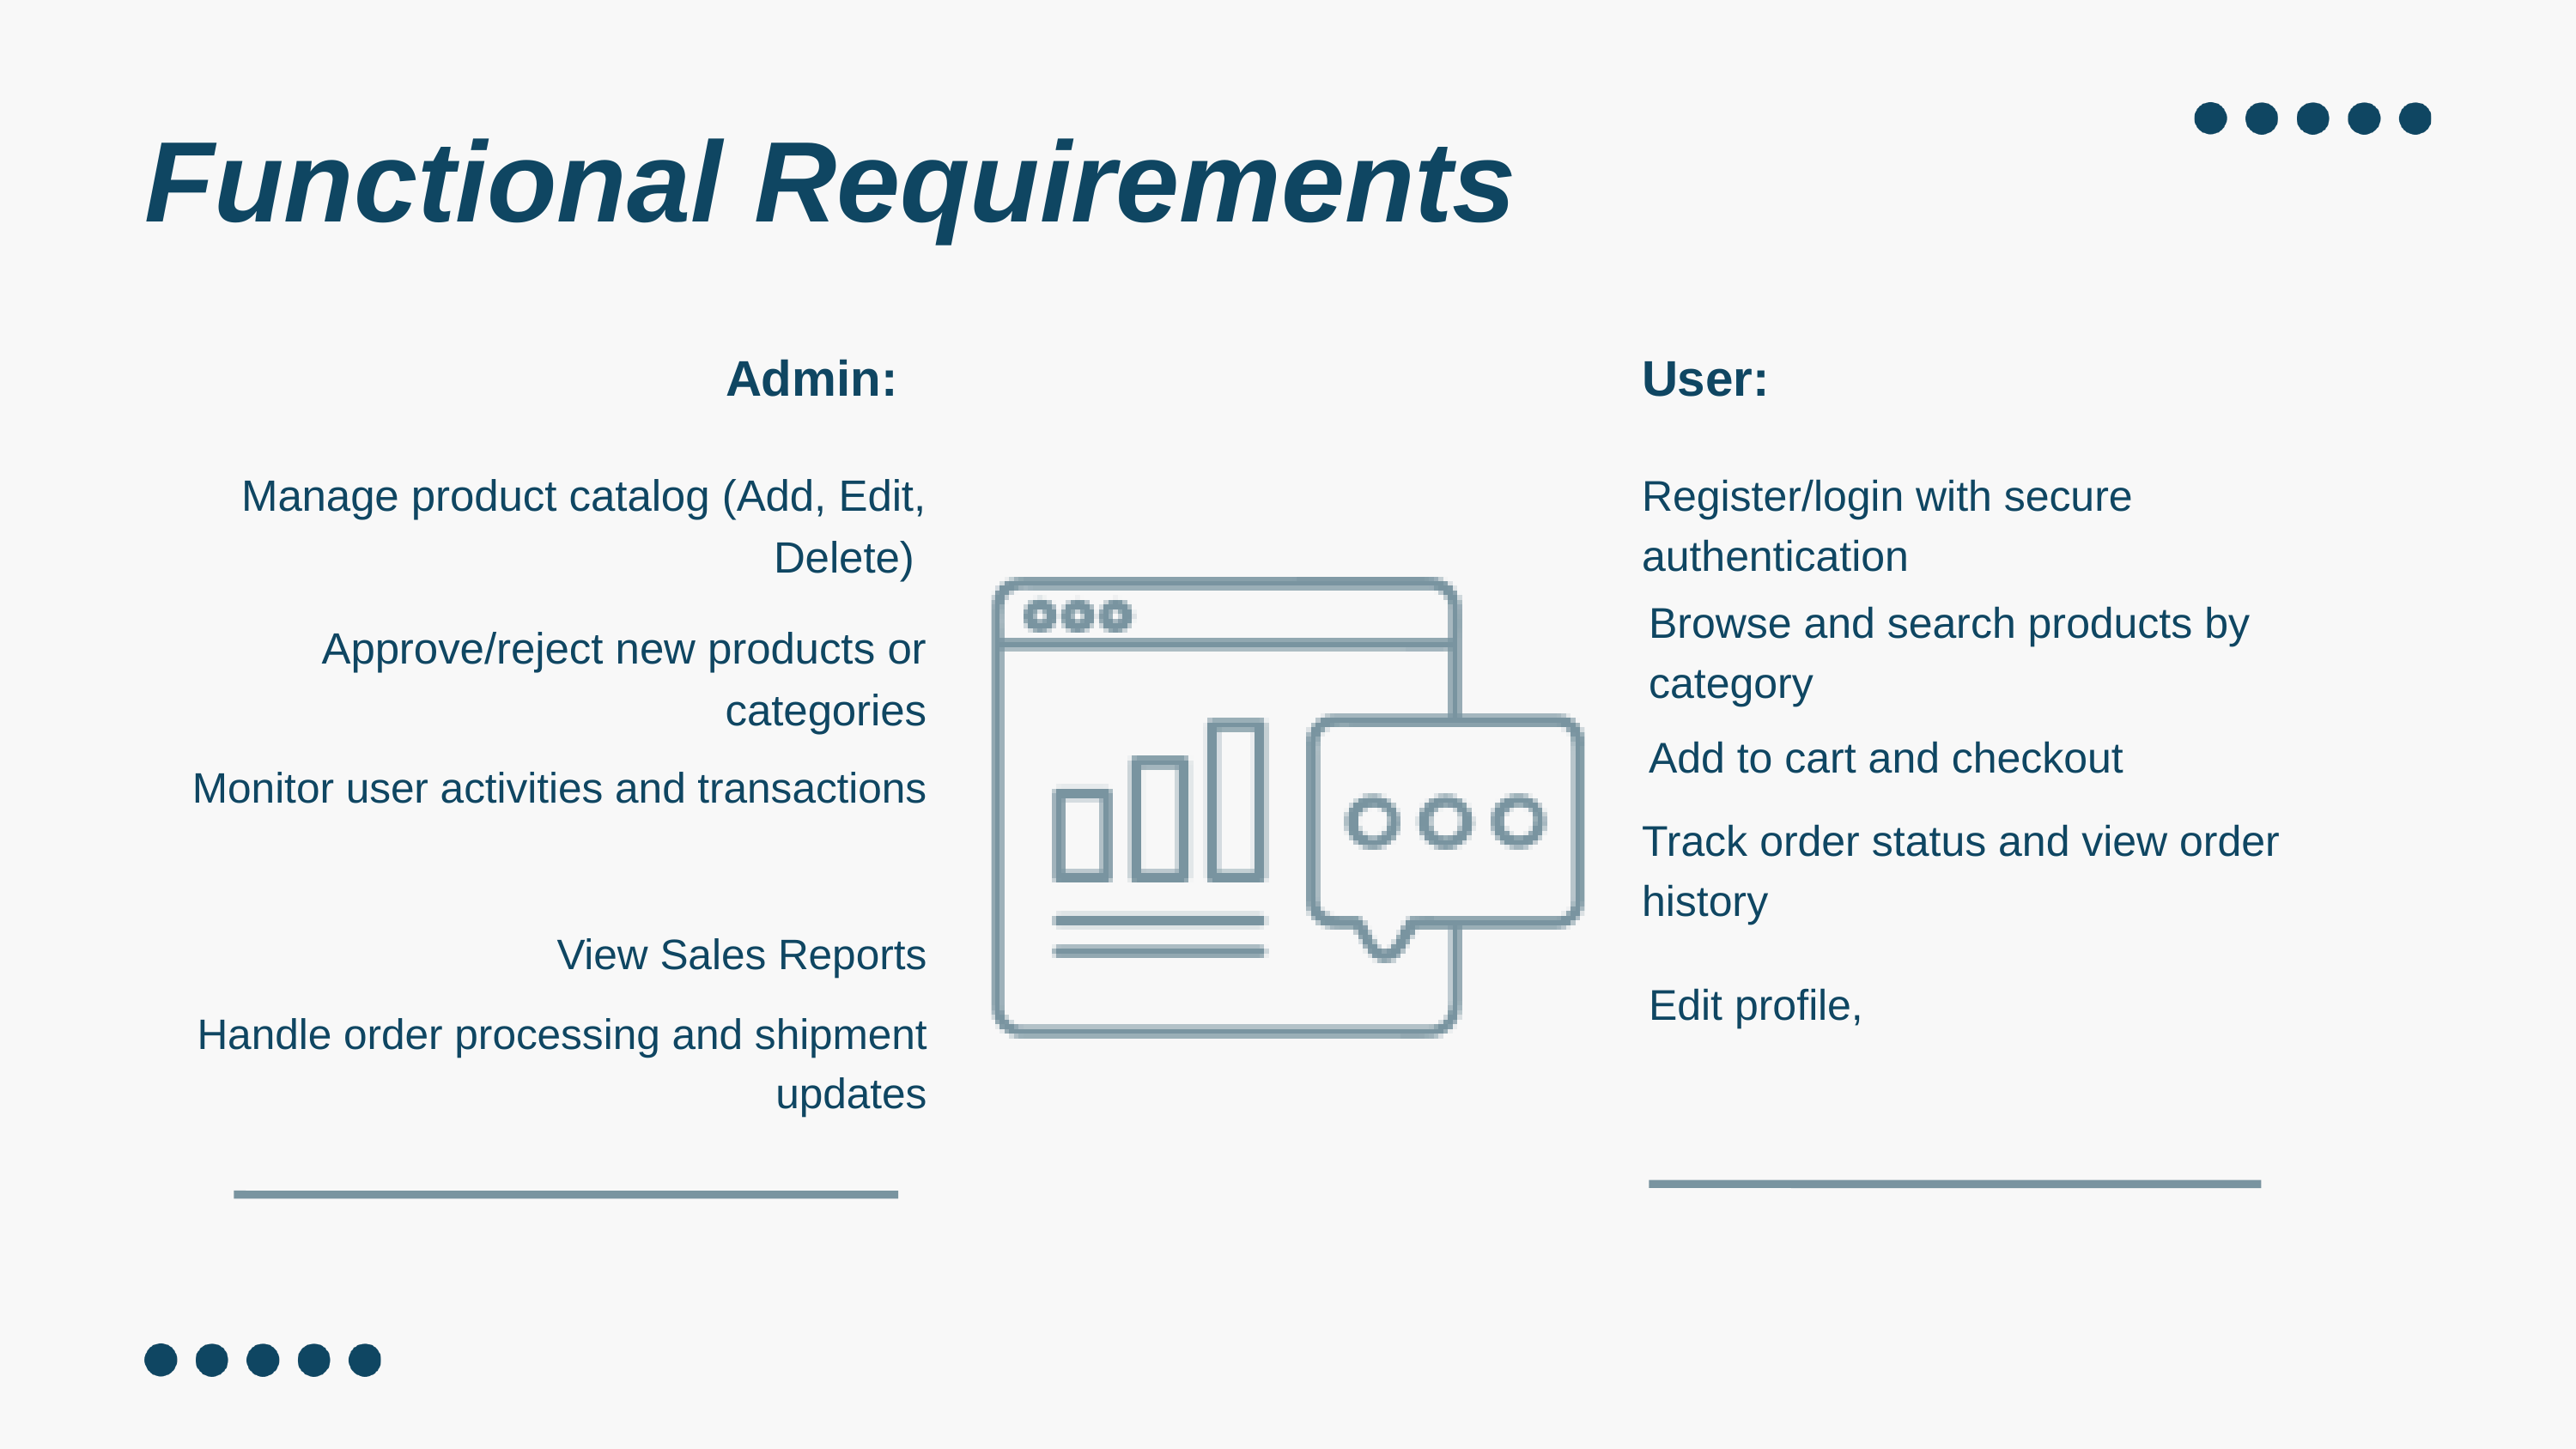

Functional Requirements

Admin:
User:
Manage product catalog (Add, Edit, Delete)
Register/login with secure authentication

Browse and search products by category
Approve/reject new products or categories
Add to cart and checkout
Monitor user activities and transactions

Track order status and view order history
View Sales Reports
Edit profile,
Handle order processing and shipment updates